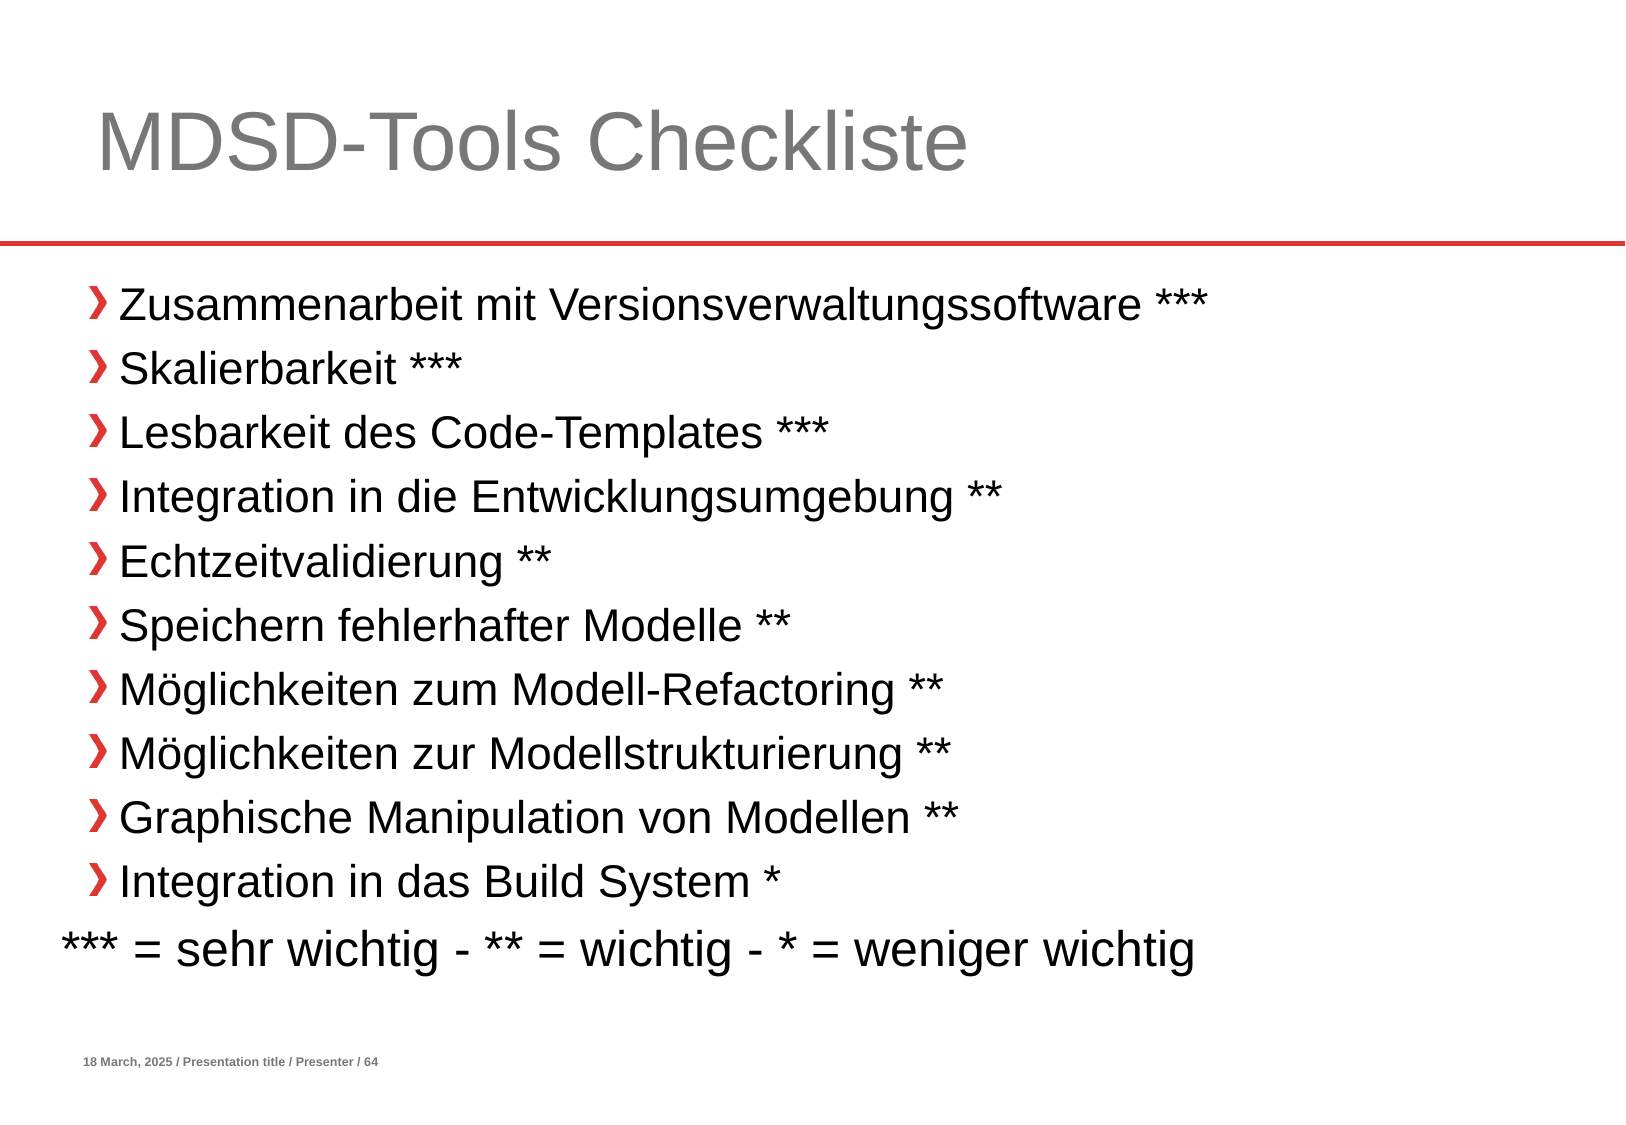

# MDSD-Tools Checkliste
Zusammenarbeit mit Versionsverwaltungssoftware ***
Skalierbarkeit ***
Lesbarkeit des Code-Templates ***
Integration in die Entwicklungsumgebung **
Echtzeitvalidierung **
Speichern fehlerhafter Modelle **
Möglichkeiten zum Modell-Refactoring **
Möglichkeiten zur Modellstrukturierung **
Graphische Manipulation von Modellen **
Integration in das Build System *
*** = sehr wichtig - ** = wichtig - * = weniger wichtig